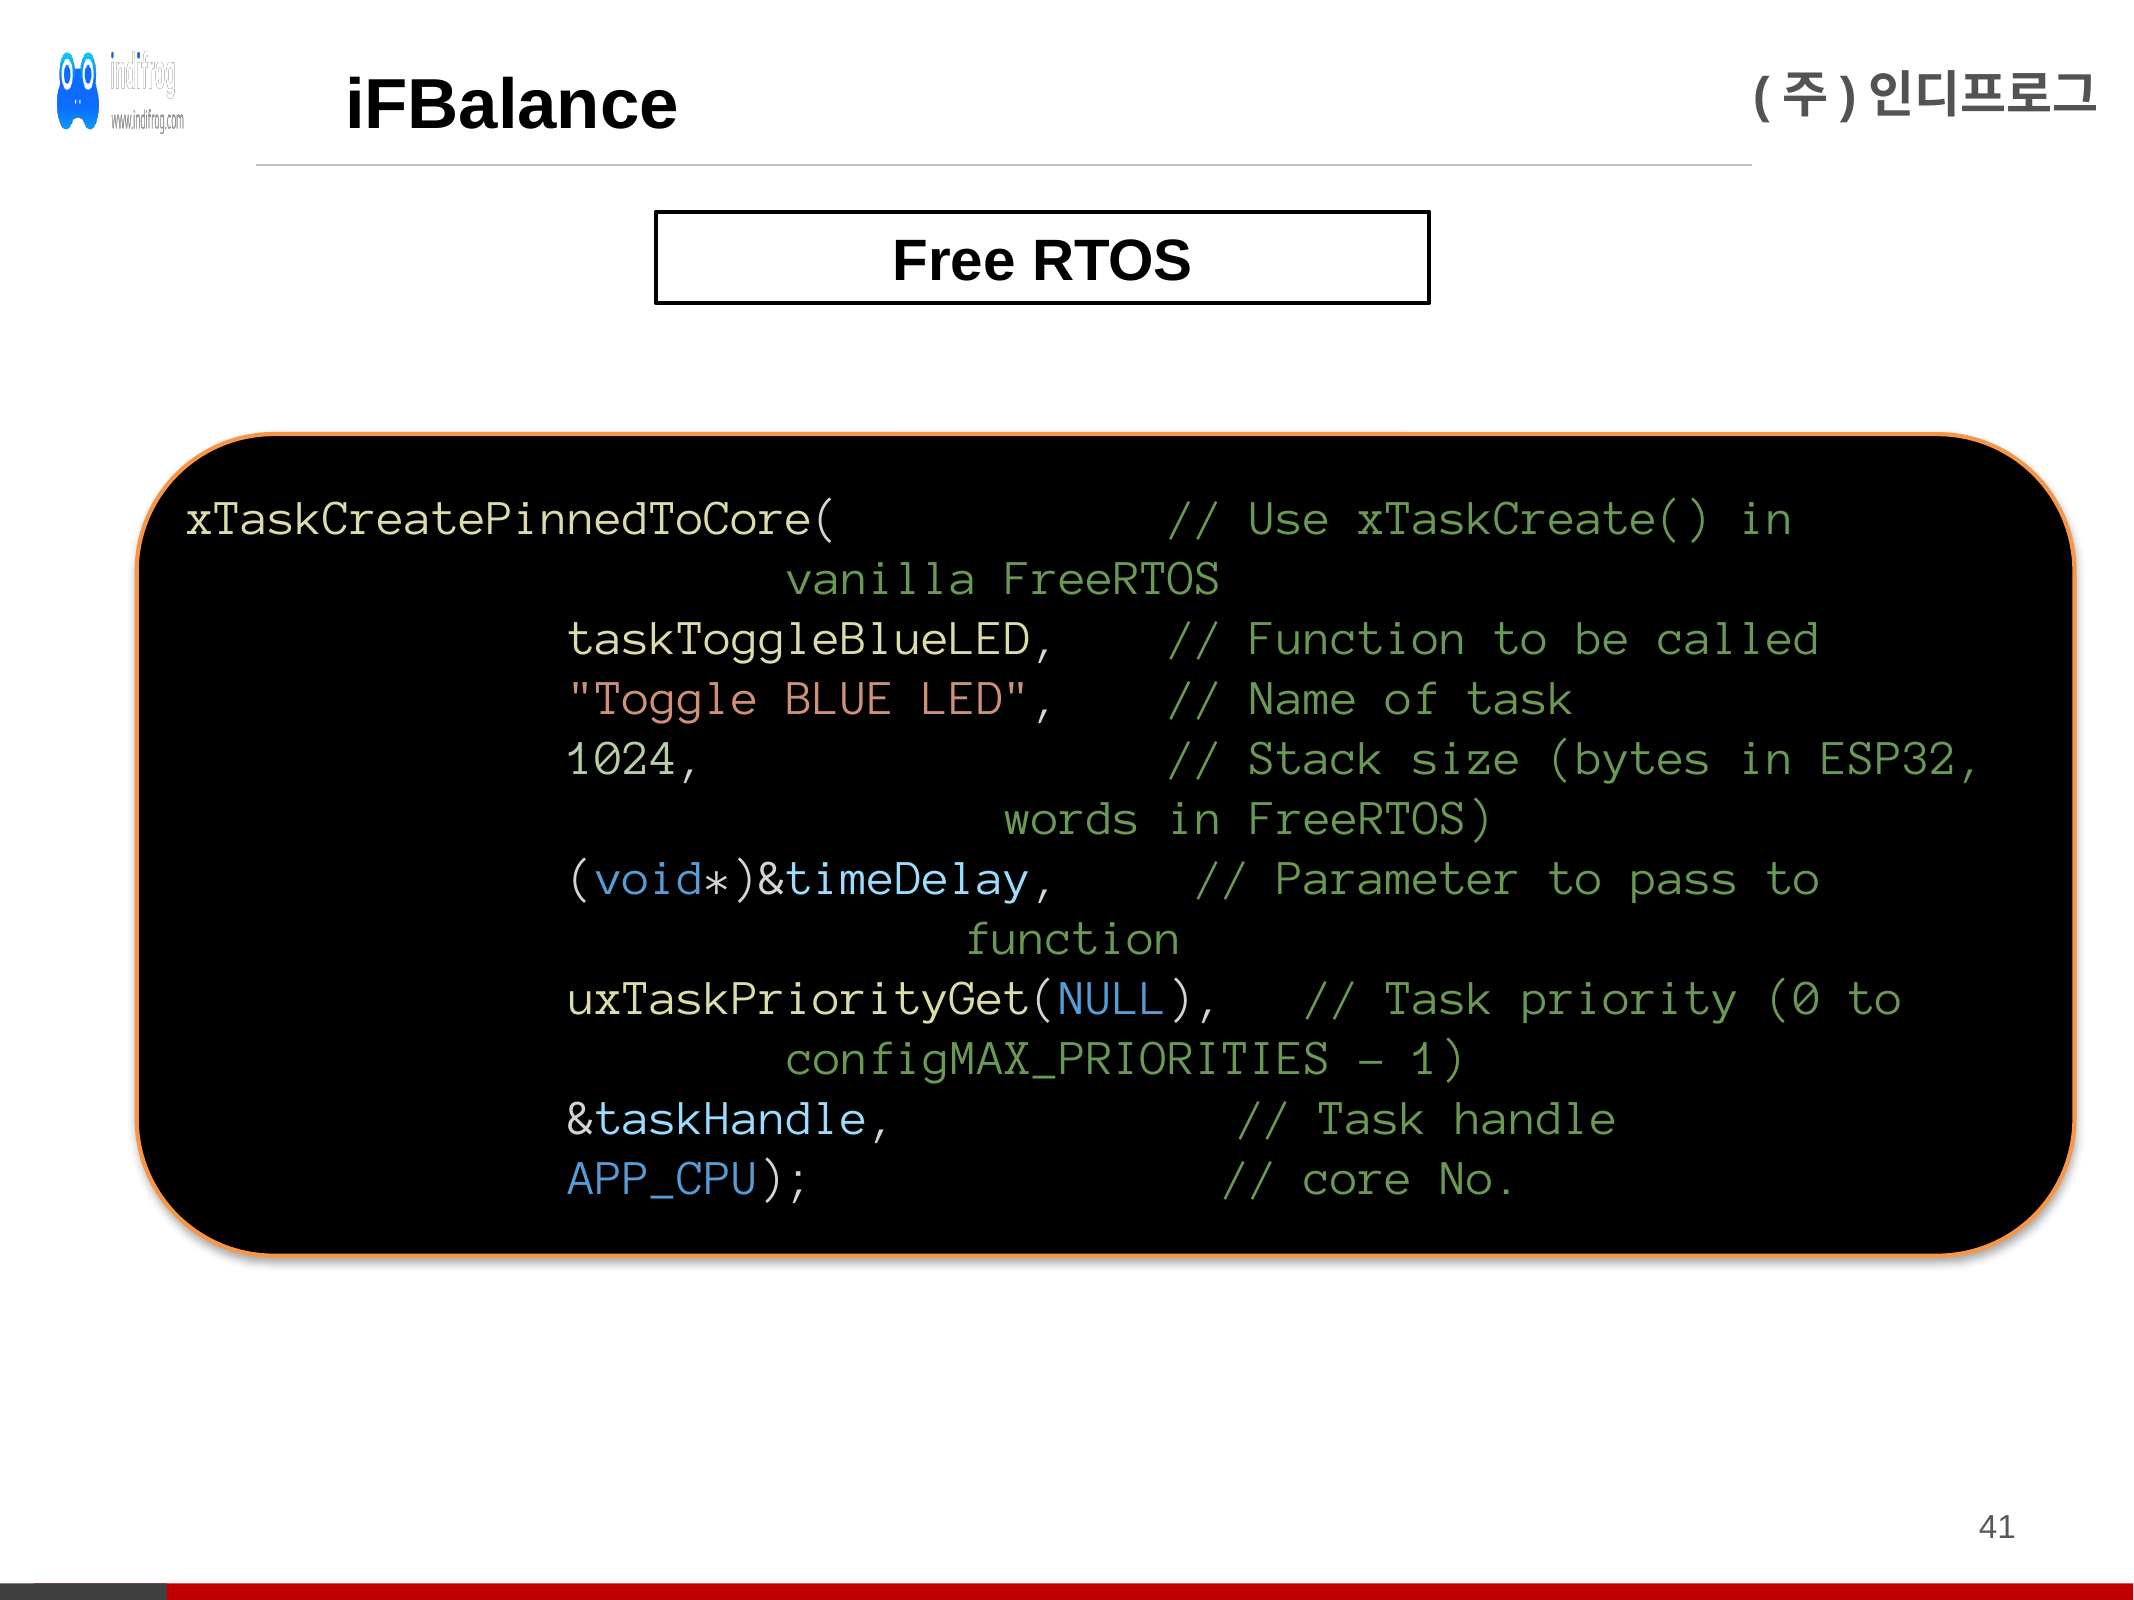

iFBalance
Free RTOS
xTaskCreatePinnedToCore(            // Use xTaskCreate() in 						vanilla FreeRTOS
              taskToggleBlueLED,    // Function to be called
              "Toggle BLUE LED",    // Name of task
              1024,                 // Stack size (bytes in ESP32, 				        words in FreeRTOS)
              (void*)&timeDelay,     // Parameter to pass to 						 function
              uxTaskPriorityGet(NULL),   // Task priority (0 to 					configMAX_PRIORITIES - 1)
              &taskHandle,         	// Task handle
              APP_CPU);               // core No.
Blink LED from Protocol CPU
41